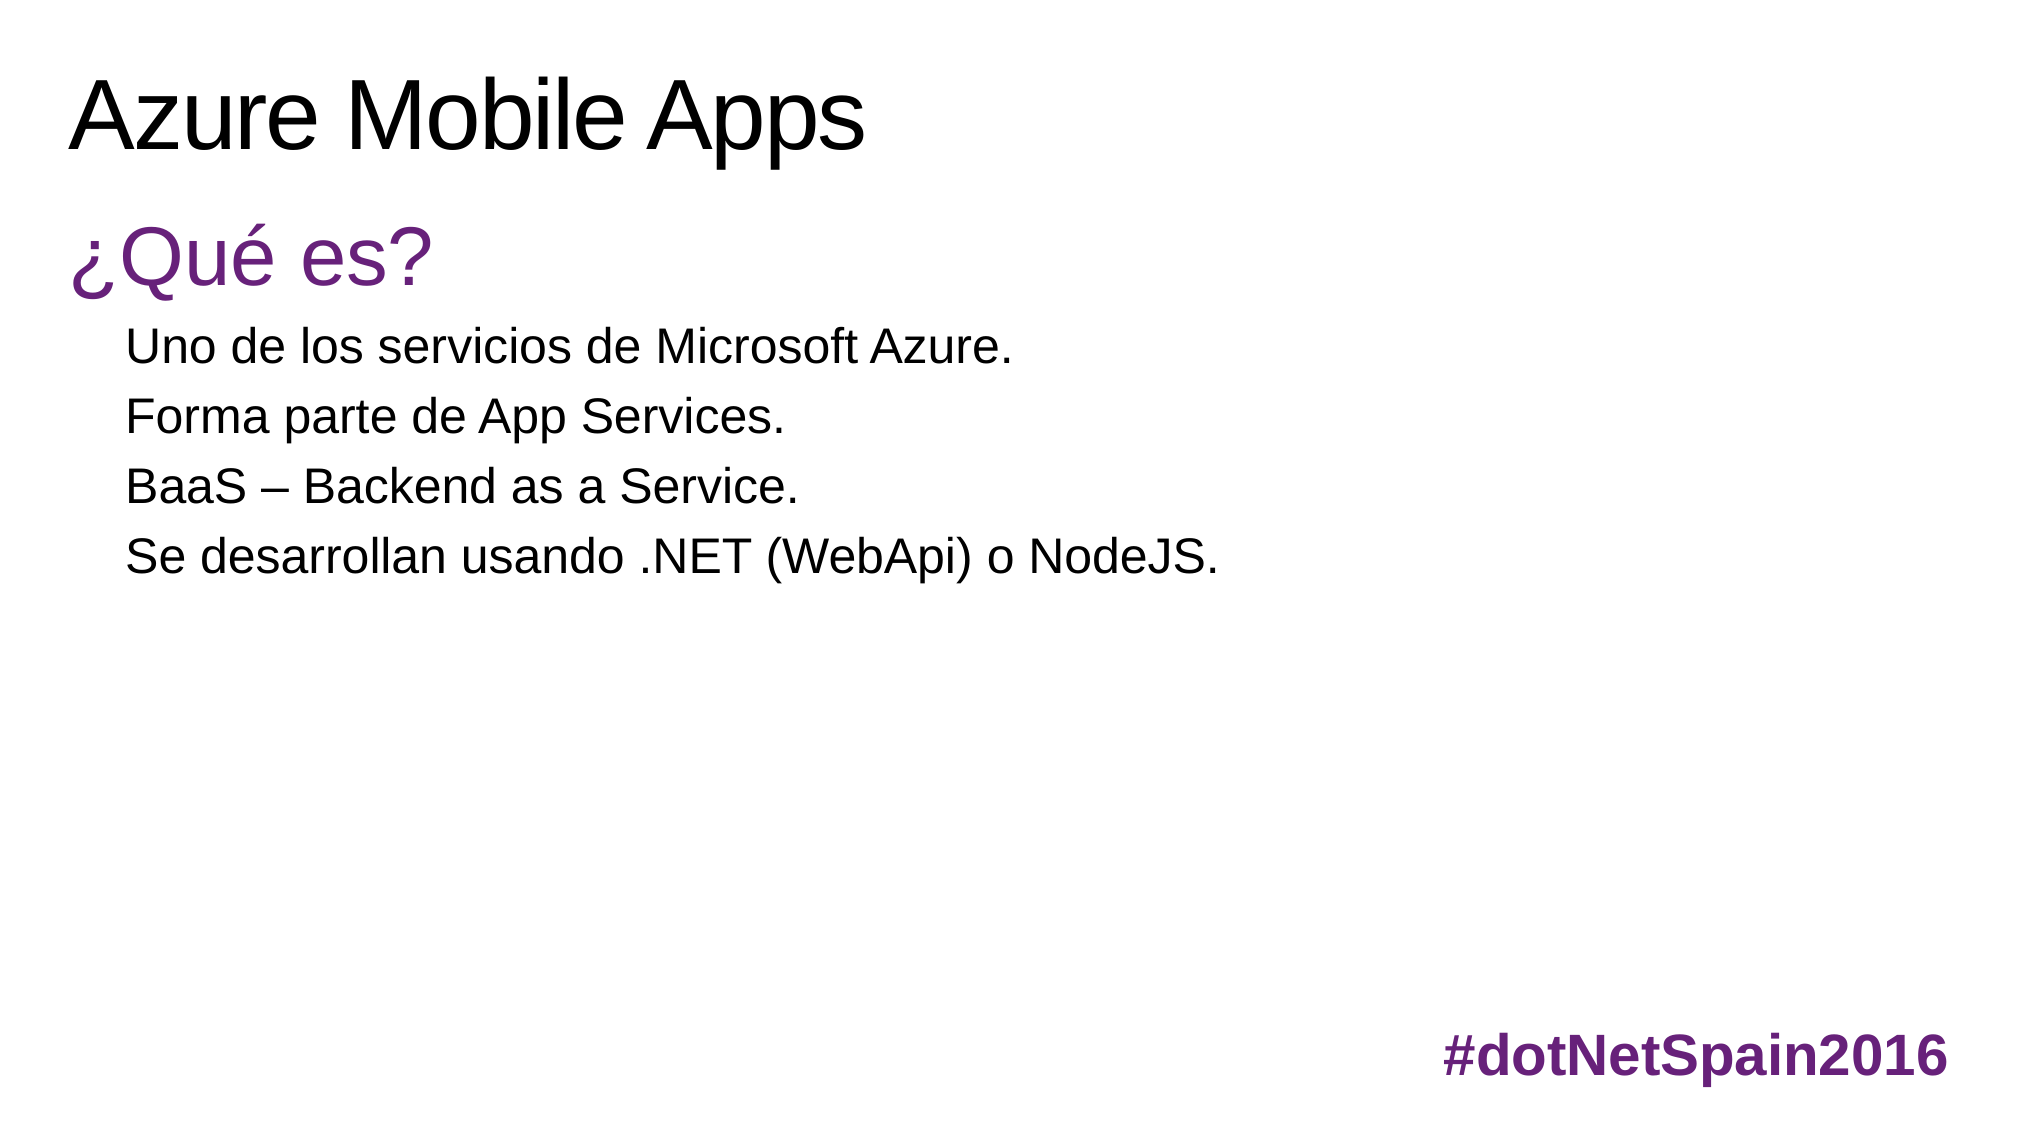

# Azure Mobile Apps
¿Qué es?
Uno de los servicios de Microsoft Azure.
Forma parte de App Services.
BaaS – Backend as a Service.
Se desarrollan usando .NET (WebApi) o NodeJS.